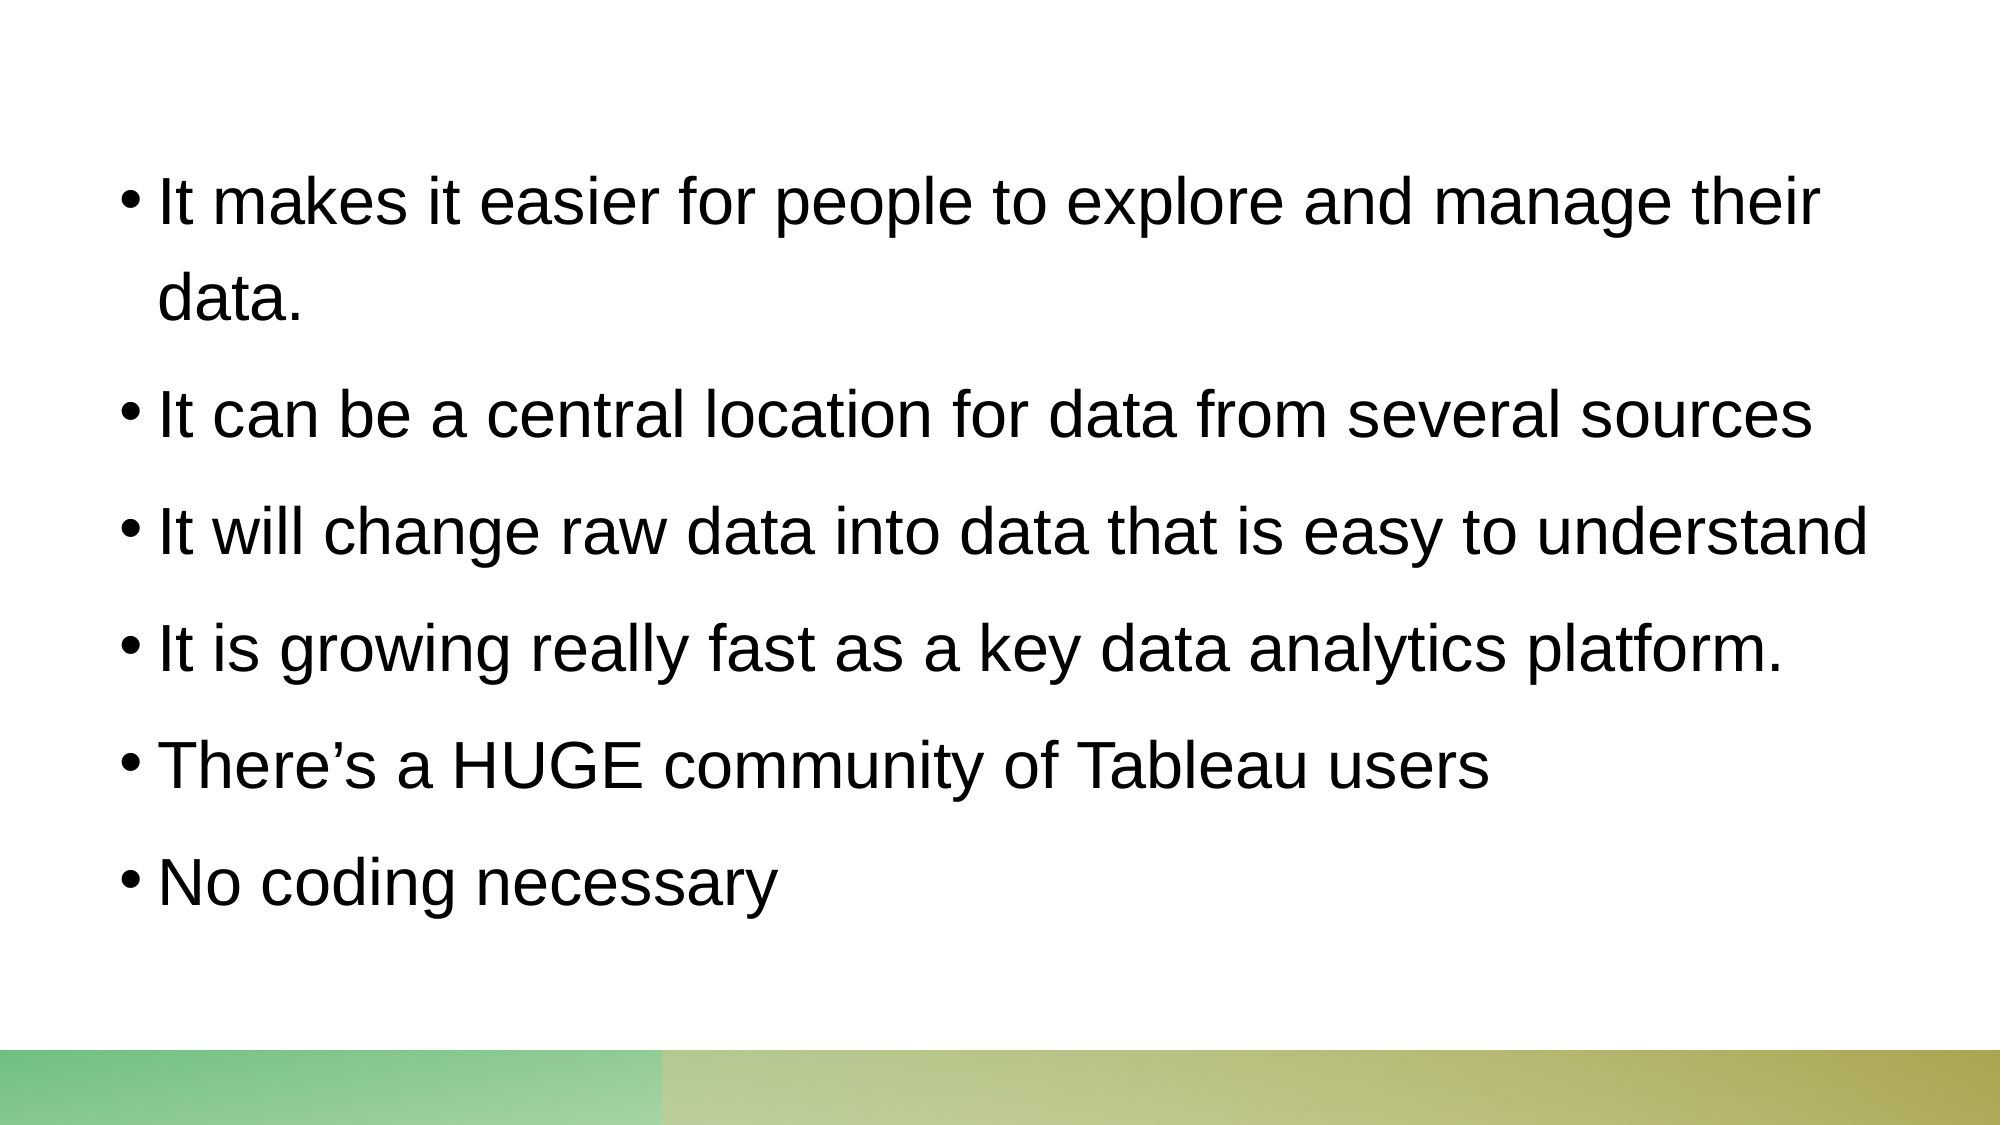

It makes it easier for people to explore and manage their data.
It can be a central location for data from several sources
It will change raw data into data that is easy to understand
It is growing really fast as a key data analytics platform.
There’s a HUGE community of Tableau users
No coding necessary